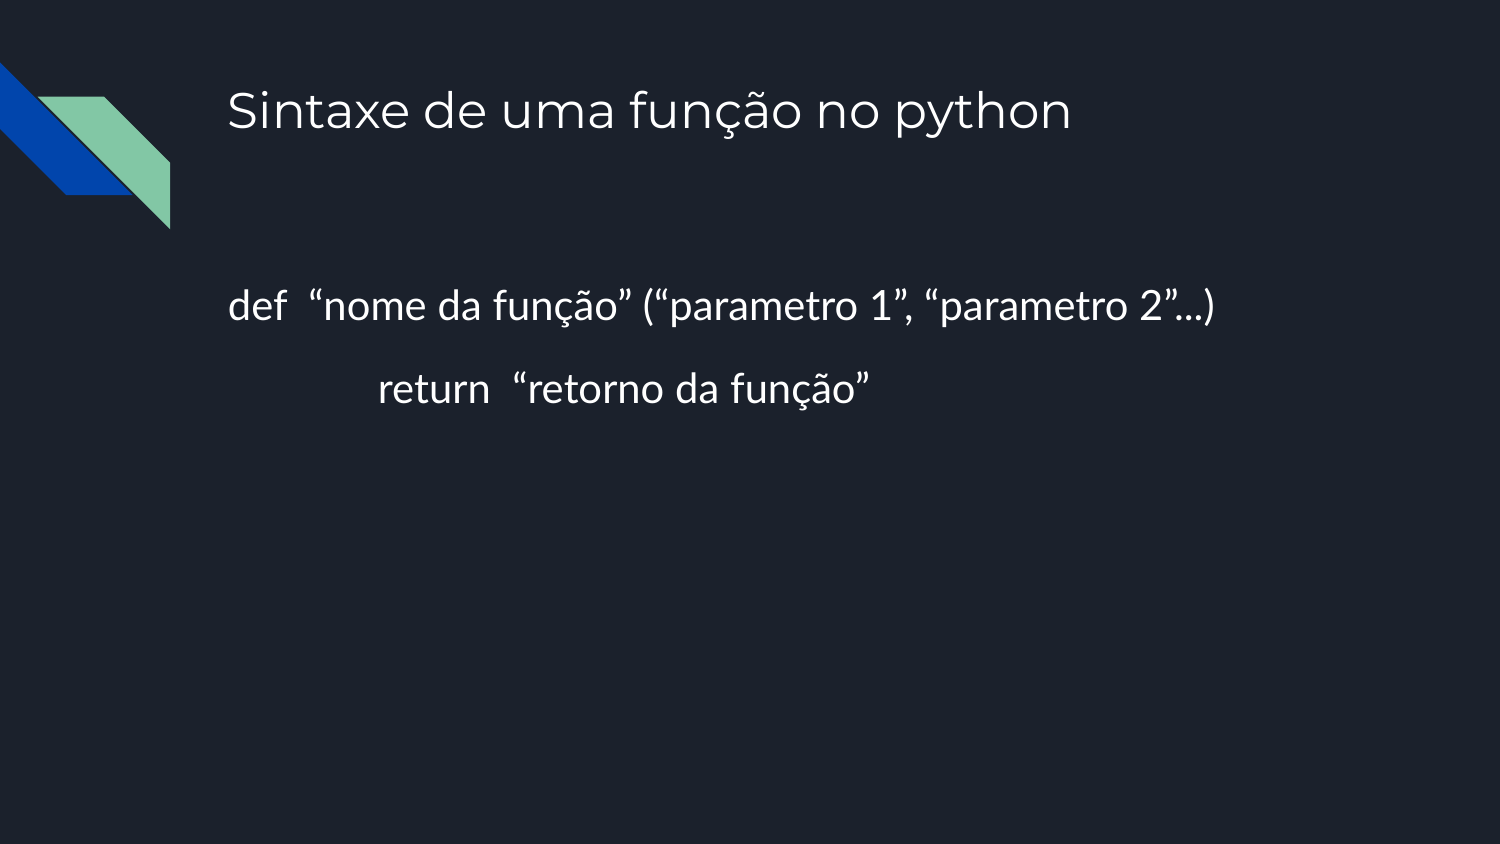

# Sintaxe de uma função no python
def  “nome da função” (“parametro 1”, “parametro 2”...)
	return  “retorno da função”